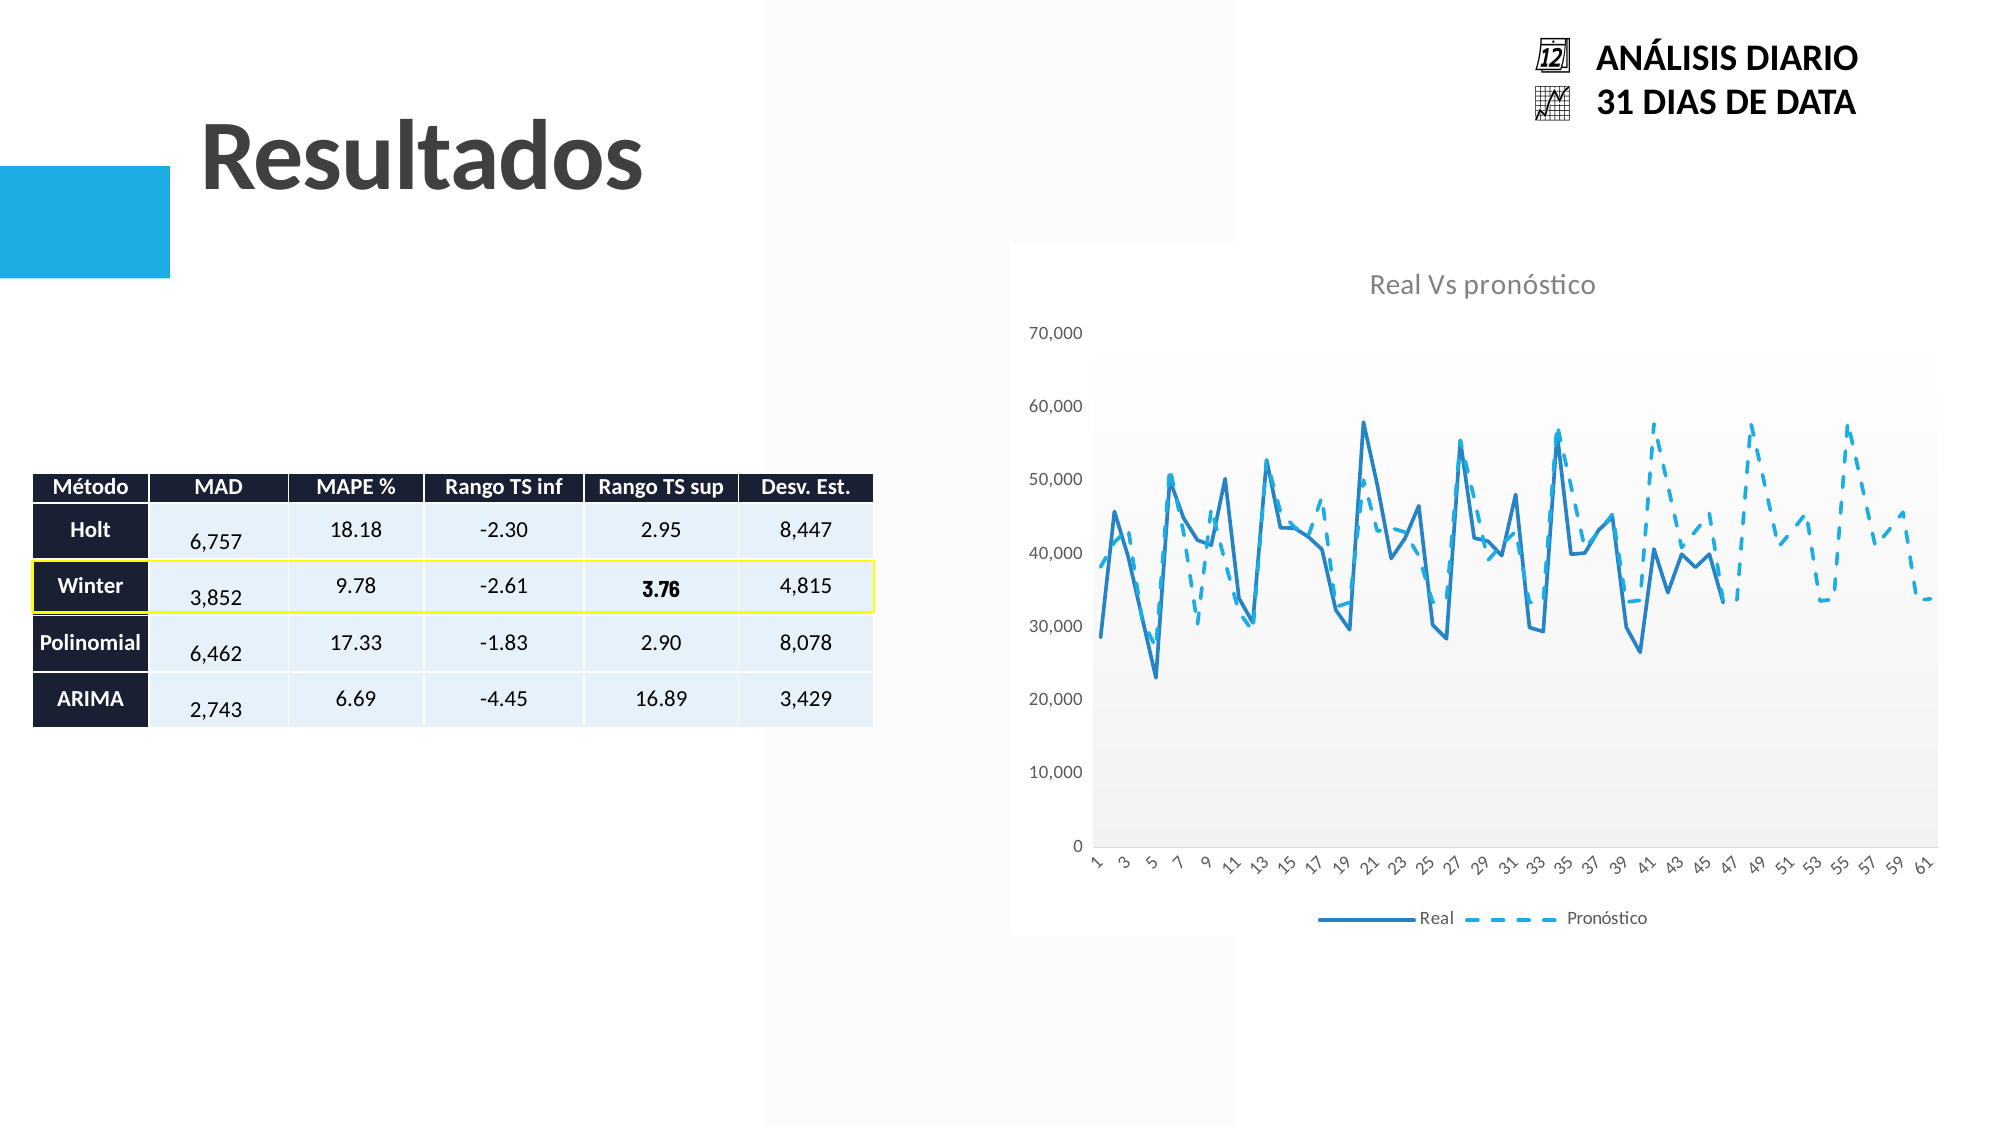

# Resultados
📆
ANÁLISIS DIARIO
📈
31 DIAS DE DATA

[unsupported chart]

| Método | MAD | MAPE % | Rango TS inf | Rango TS sup | Desv. Est. |
| --- | --- | --- | --- | --- | --- |
| Holt | 6,757 | 18.18 | -2.30 | 2.95 | 8,447 |
| Winter | 3,852 | 9.78 | -2.61 | 3.76 | 4,815 |
| Polinomial | 6,462 | 17.33 | -1.83 | 2.90 | 8,078 |
| ARIMA | 2,743 | 6.69 | -4.45 | 16.89 | 3,429 |